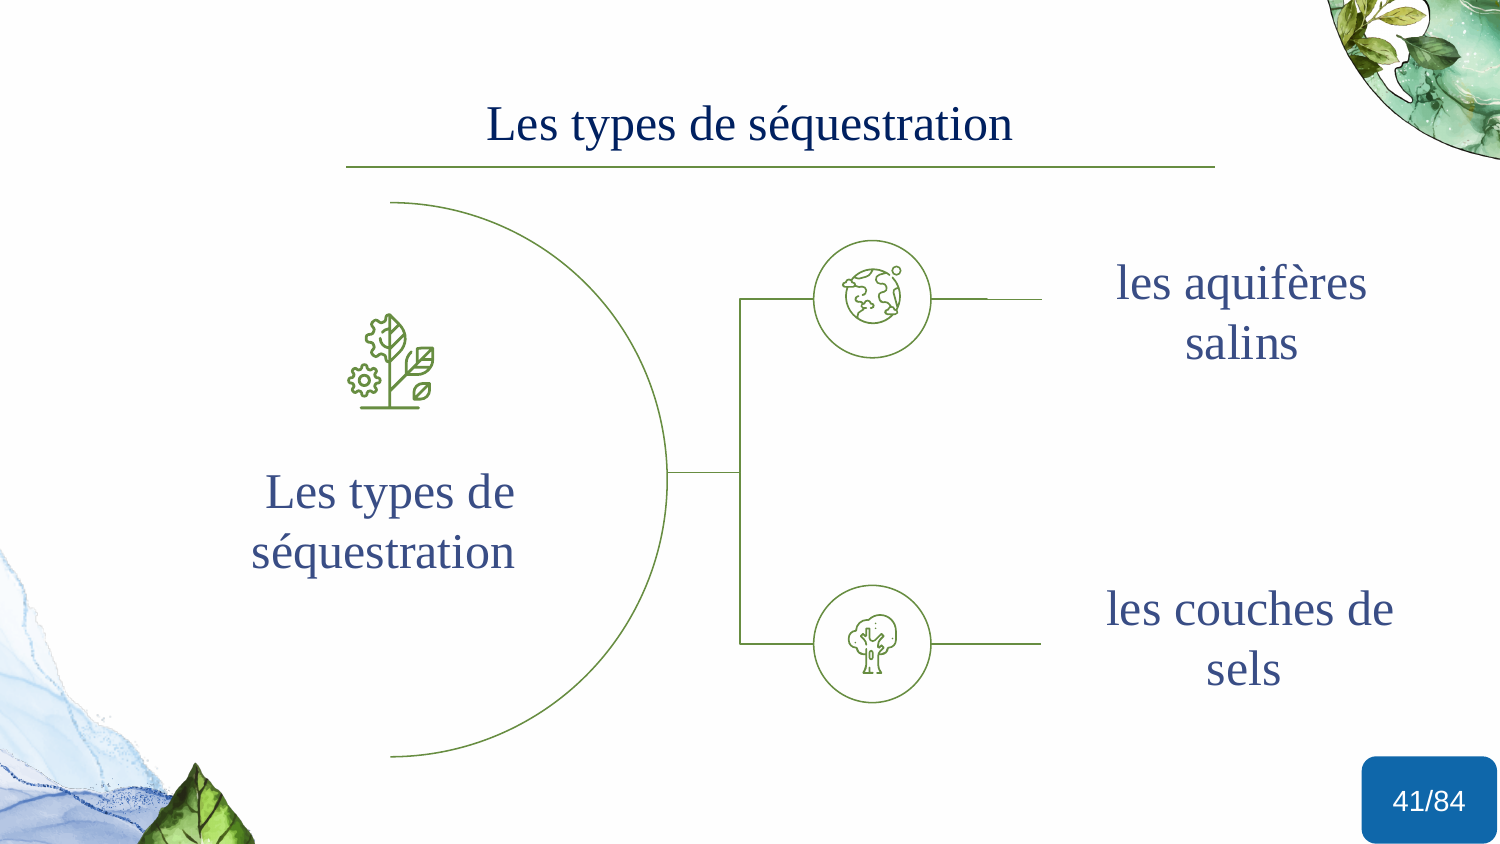

# Les types de séquestration

les aquifères salins

Les types de séquestration
les couches de sels

41/84